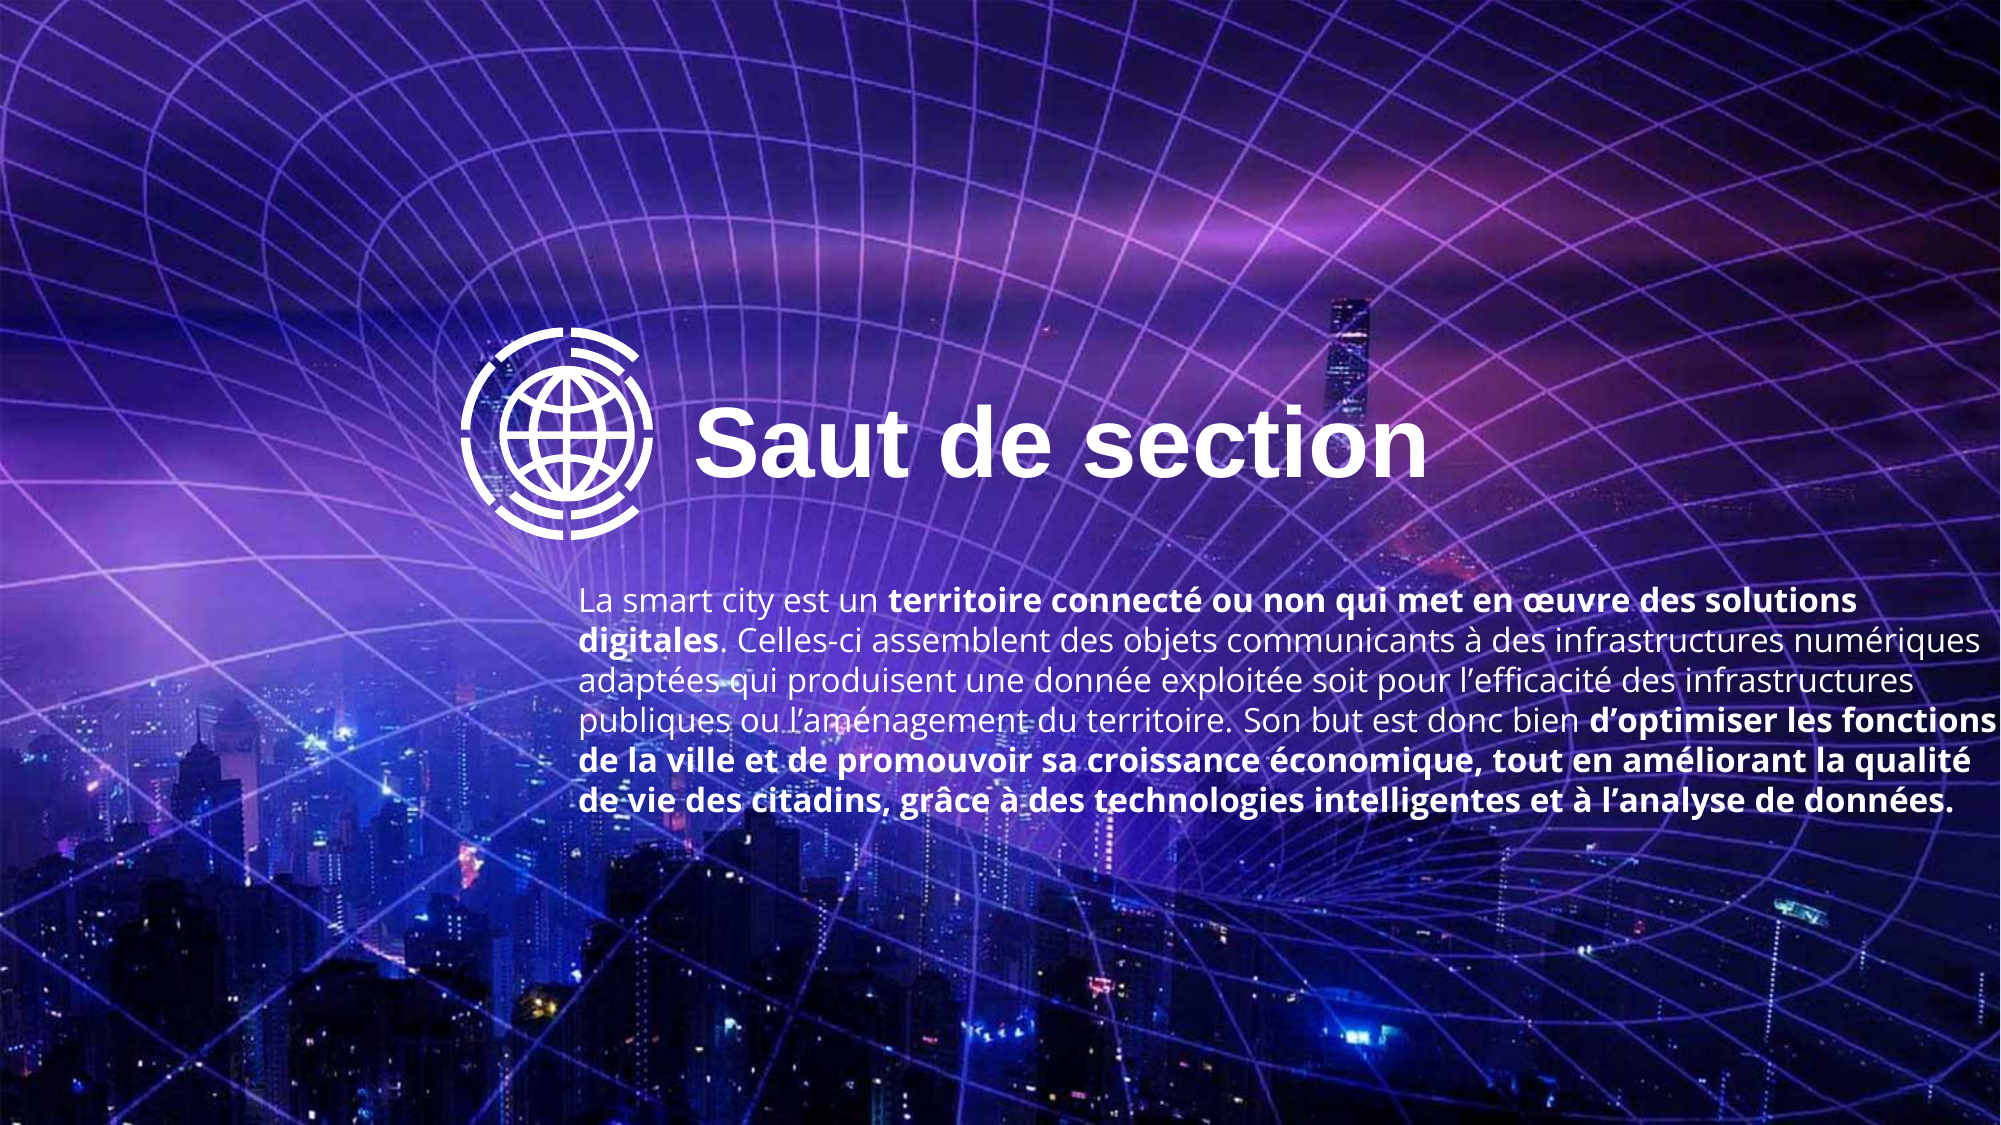

Saut de section
La smart city est un territoire connecté ou non qui met en œuvre des solutions digitales. Celles-ci assemblent des objets communicants à des infrastructures numériques adaptées qui produisent une donnée exploitée soit pour l’efficacité des infrastructures publiques ou l’aménagement du territoire. Son but est donc bien d’optimiser les fonctions de la ville et de promouvoir sa croissance économique, tout en améliorant la qualité de vie des citadins, grâce à des technologies intelligentes et à l’analyse de données.